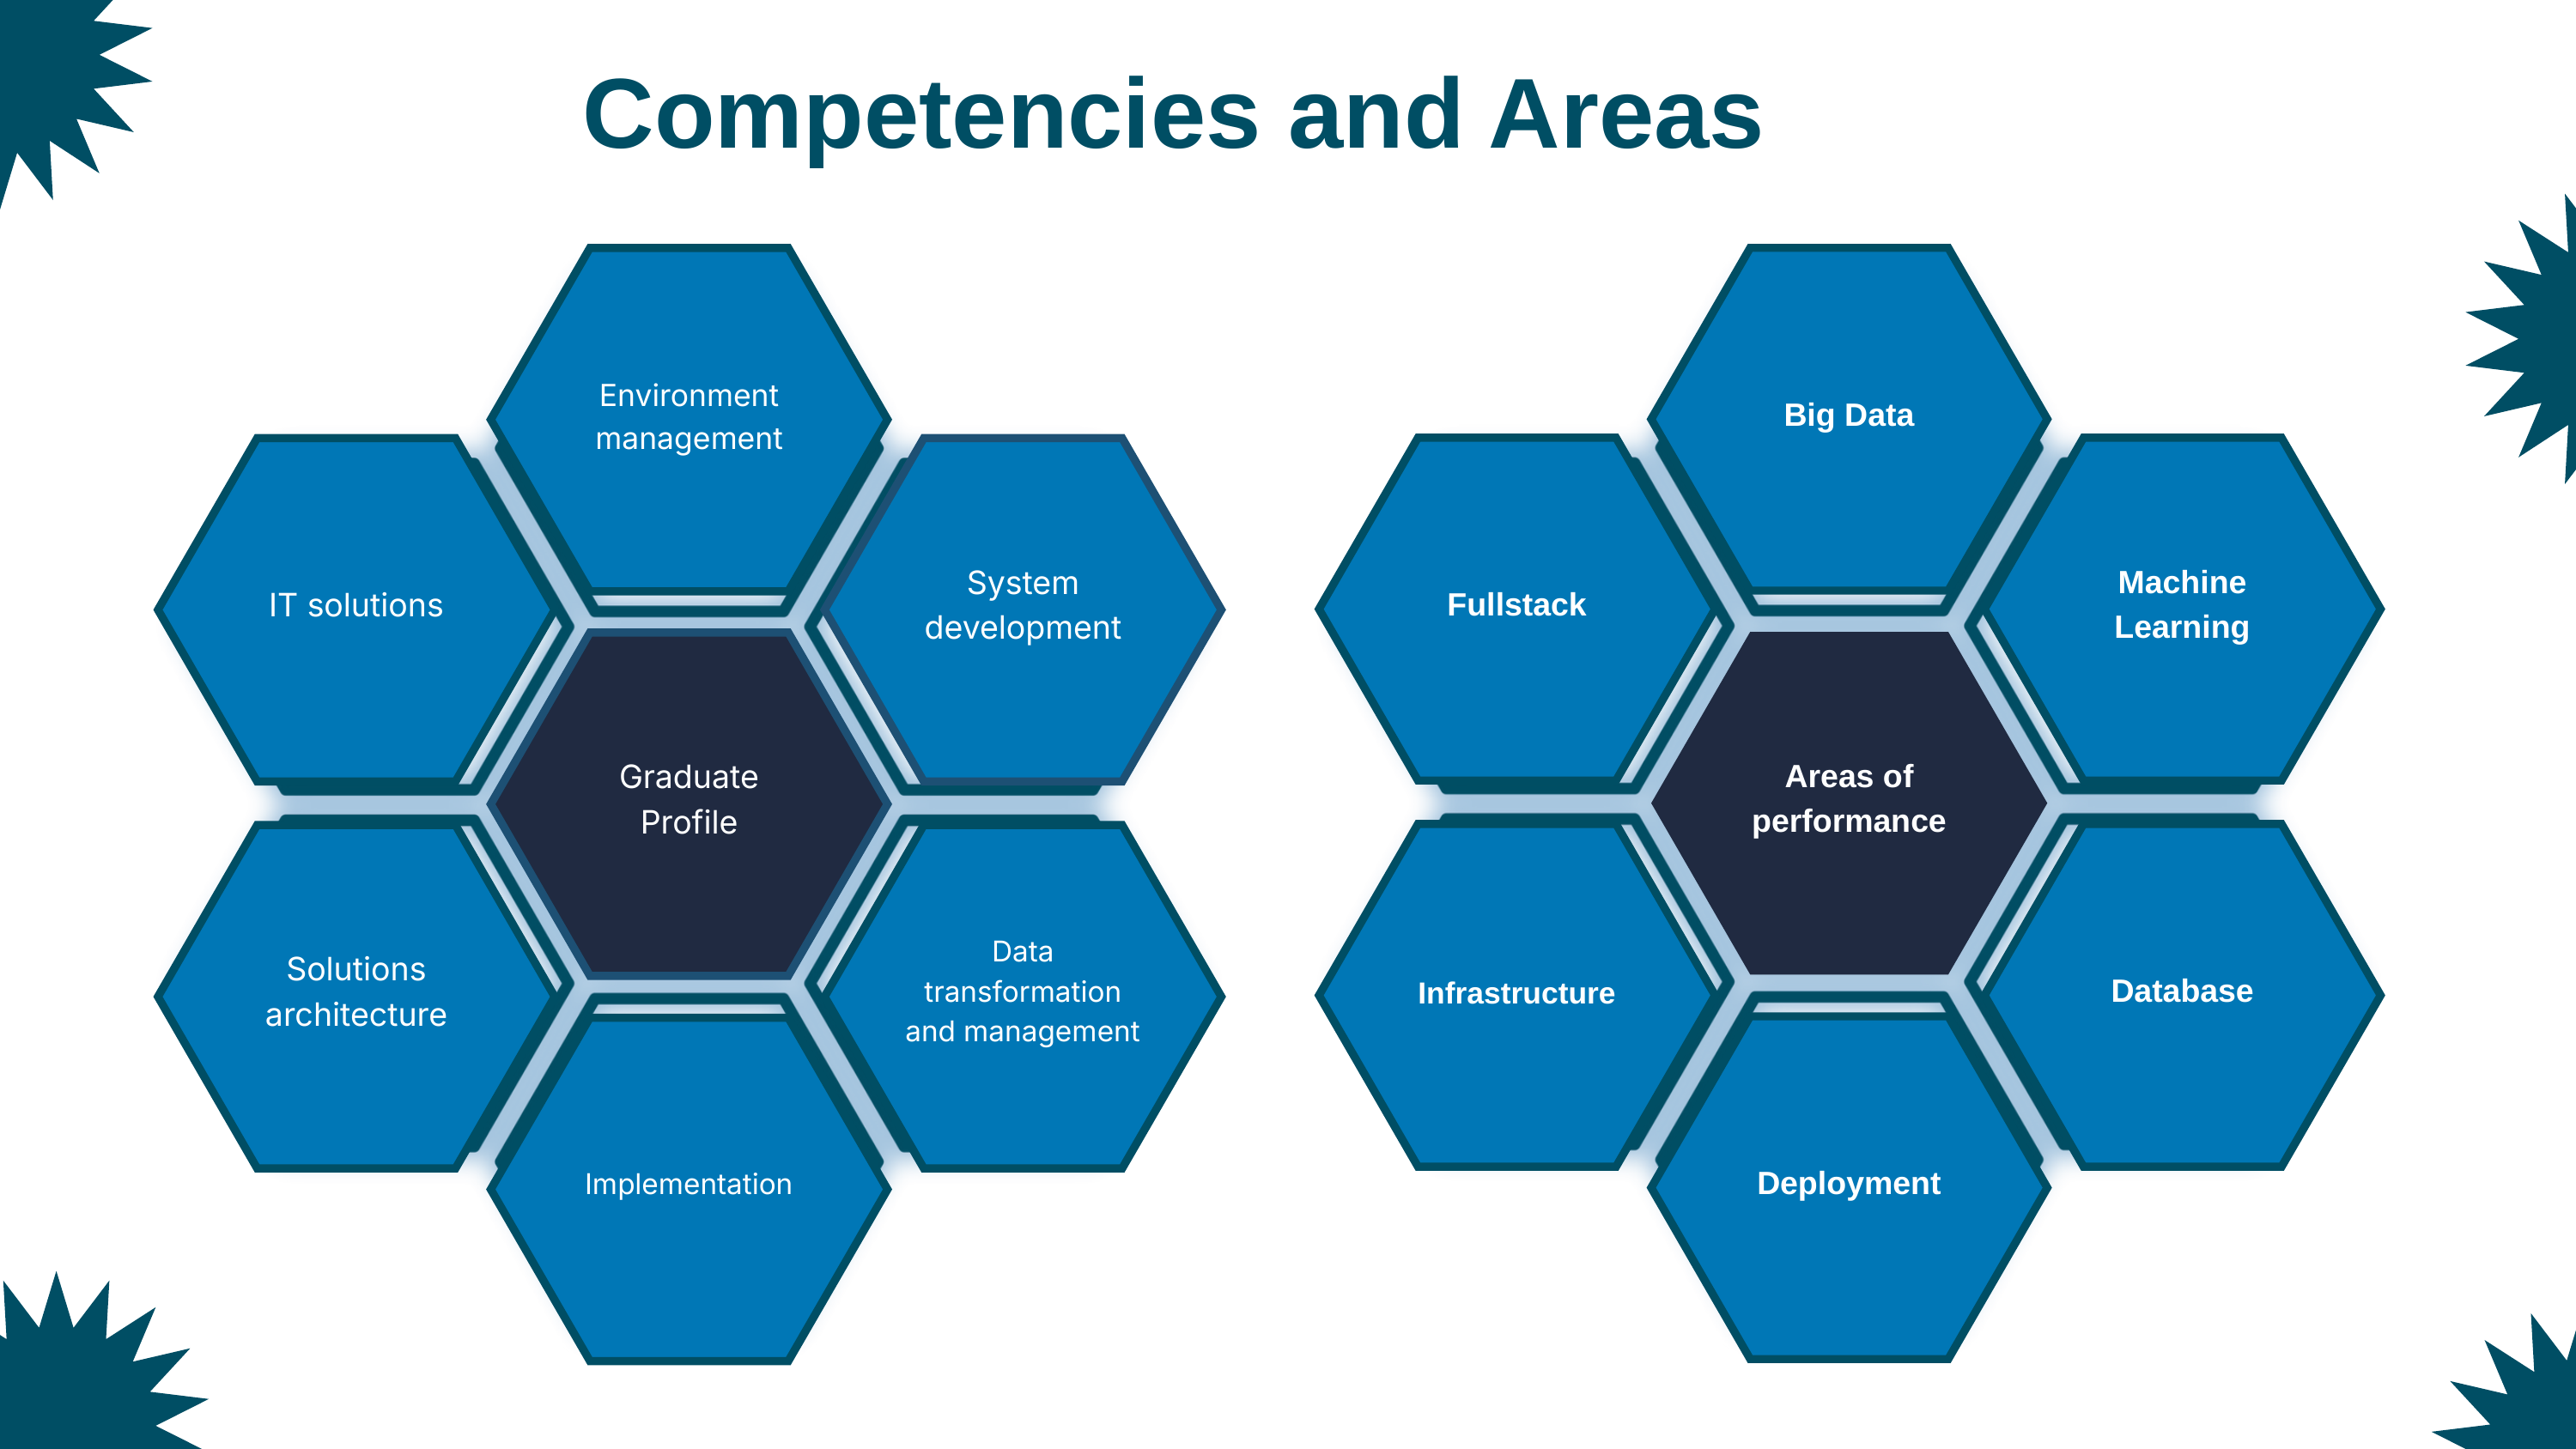

Competencies and Areas

Environment management

IT solutions

System development

Graduate Profile

Solutions architecture

Data transformation and management

Implementation

Big Data

Fullstack

Machine Learning

Areas of performance

Infrastructure

Database

Deployment